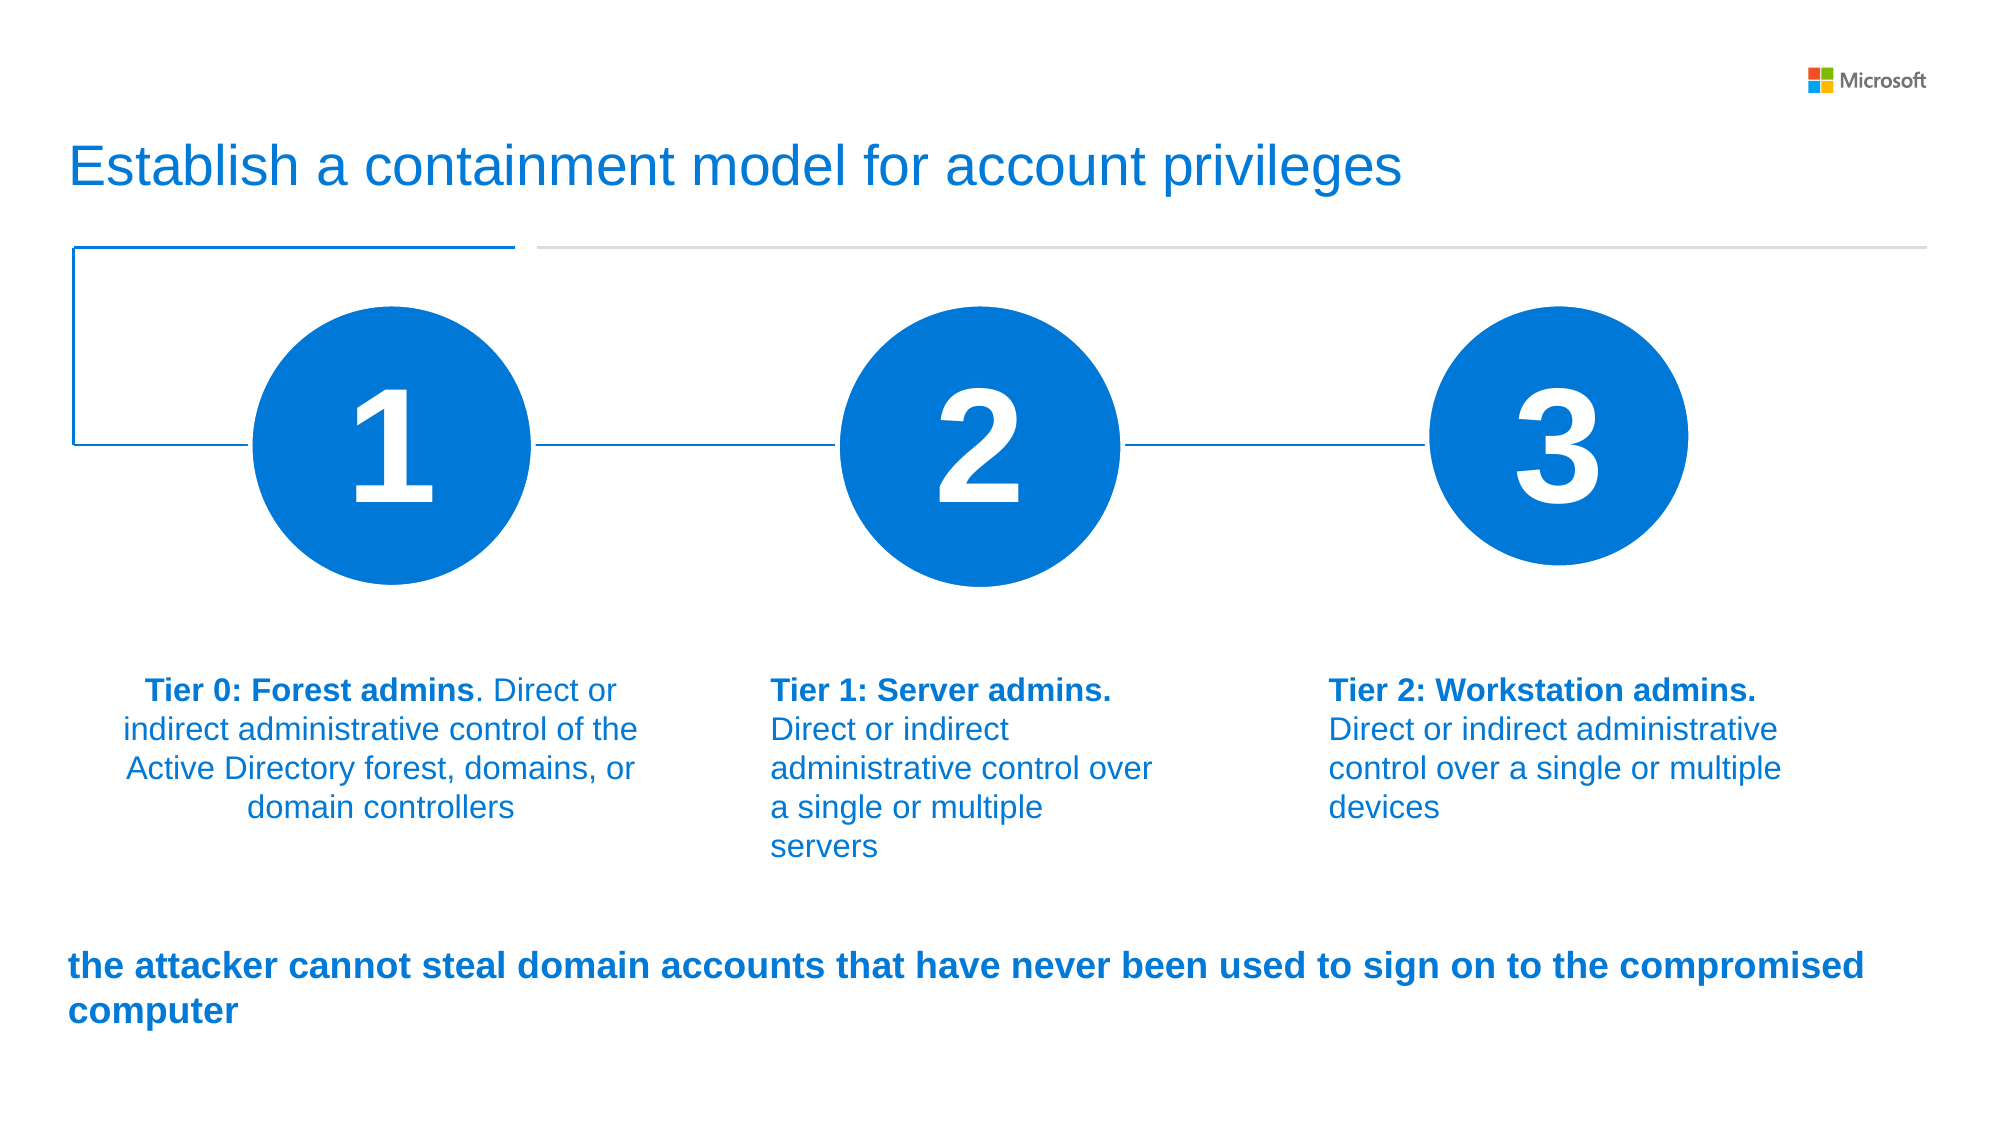

Establish a containment model for account privileges

1
2
3
Tier 0: Forest admins. Direct or indirect administrative control of the Active Directory forest, domains, or domain controllers
Tier 1: Server admins. Direct or indirect administrative control over a single or multiple servers
Tier 2: Workstation admins. Direct or indirect administrative control over a single or multiple devices
the attacker cannot steal domain accounts that have never been used to sign on to the compromised computer